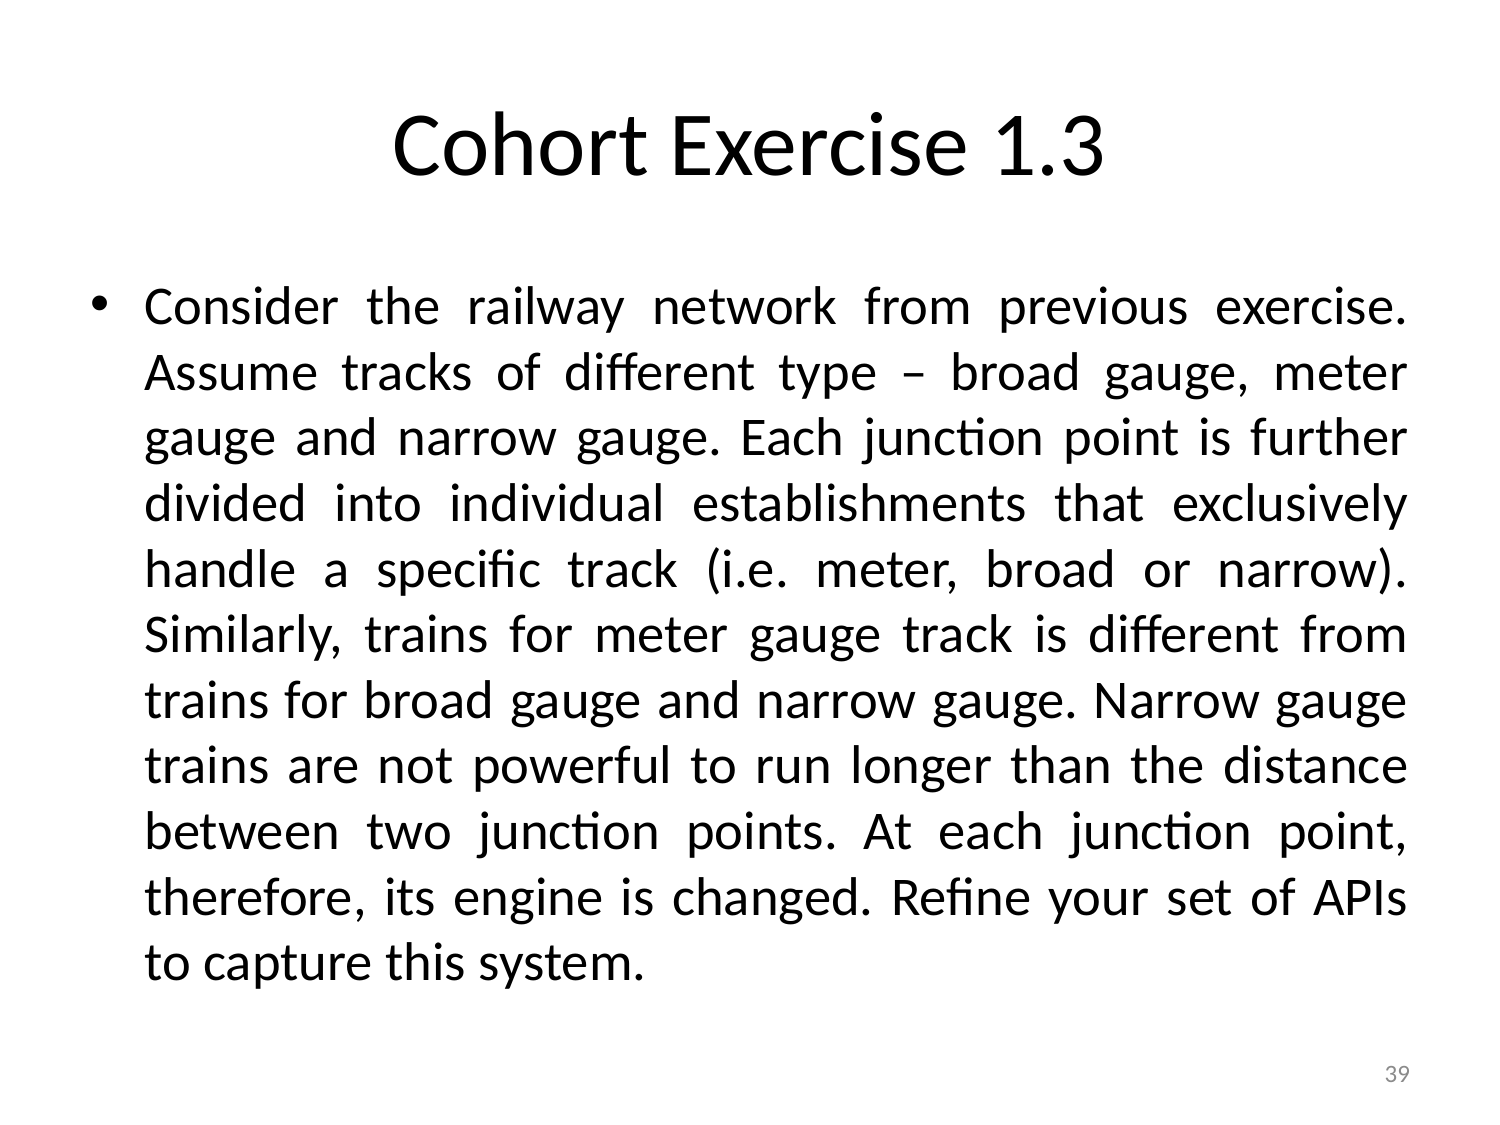

# Cohort Exercise 1.3
Consider the railway network from previous exercise. Assume tracks of different type – broad gauge, meter gauge and narrow gauge. Each junction point is further divided into individual establishments that exclusively handle a specific track (i.e. meter, broad or narrow). Similarly, trains for meter gauge track is different from trains for broad gauge and narrow gauge. Narrow gauge trains are not powerful to run longer than the distance between two junction points. At each junction point, therefore, its engine is changed. Refine your set of APIs to capture this system.
39